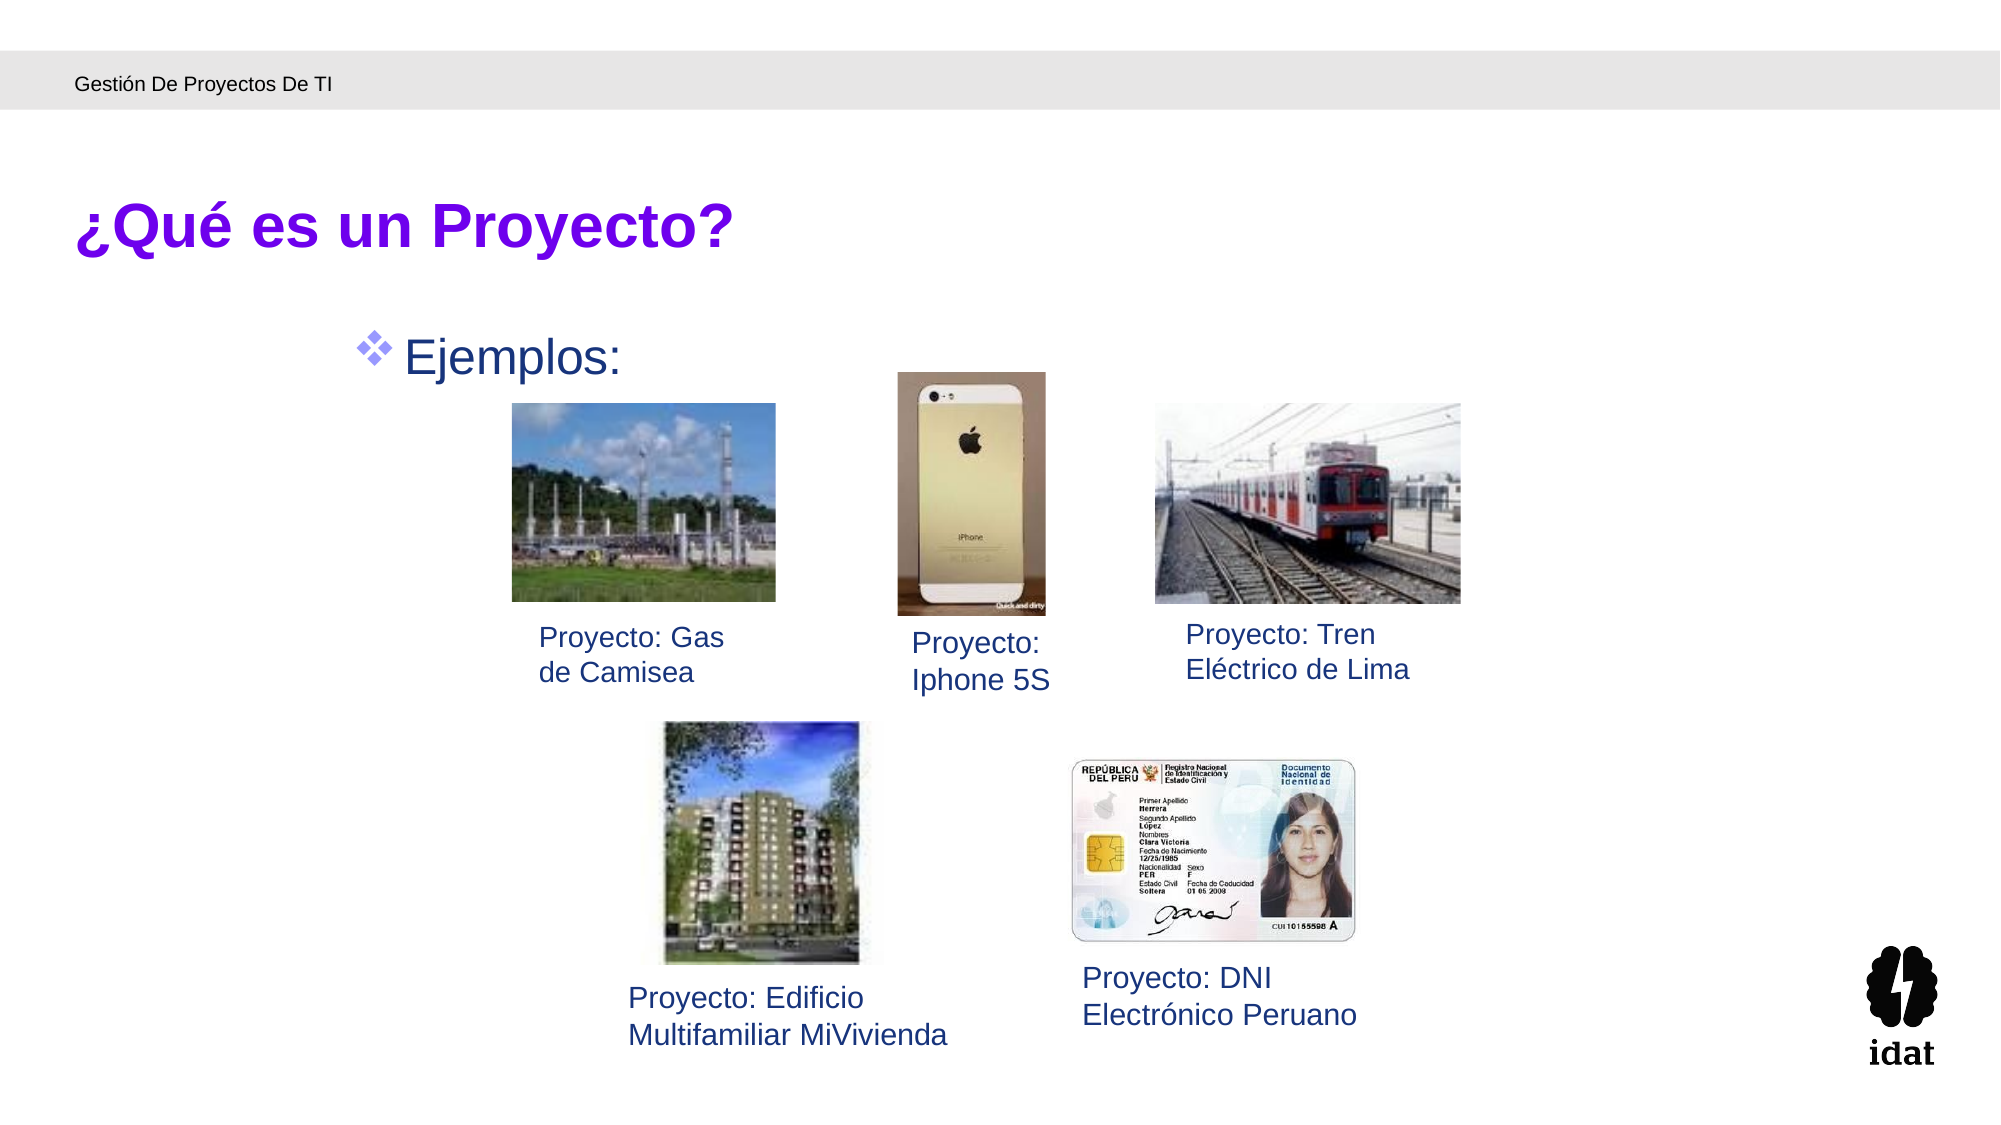

Gestión De Proyectos De TI
¿Qué es un Proyecto?
Ejemplos:

Proyecto: Tren  Eléctrico de Lima
Proyecto: Gas  de Camisea
Proyecto:
Iphone 5S

Proyecto: DNI
Electrónico Peruano
Proyecto: Edificio
Multifamiliar MiVivienda